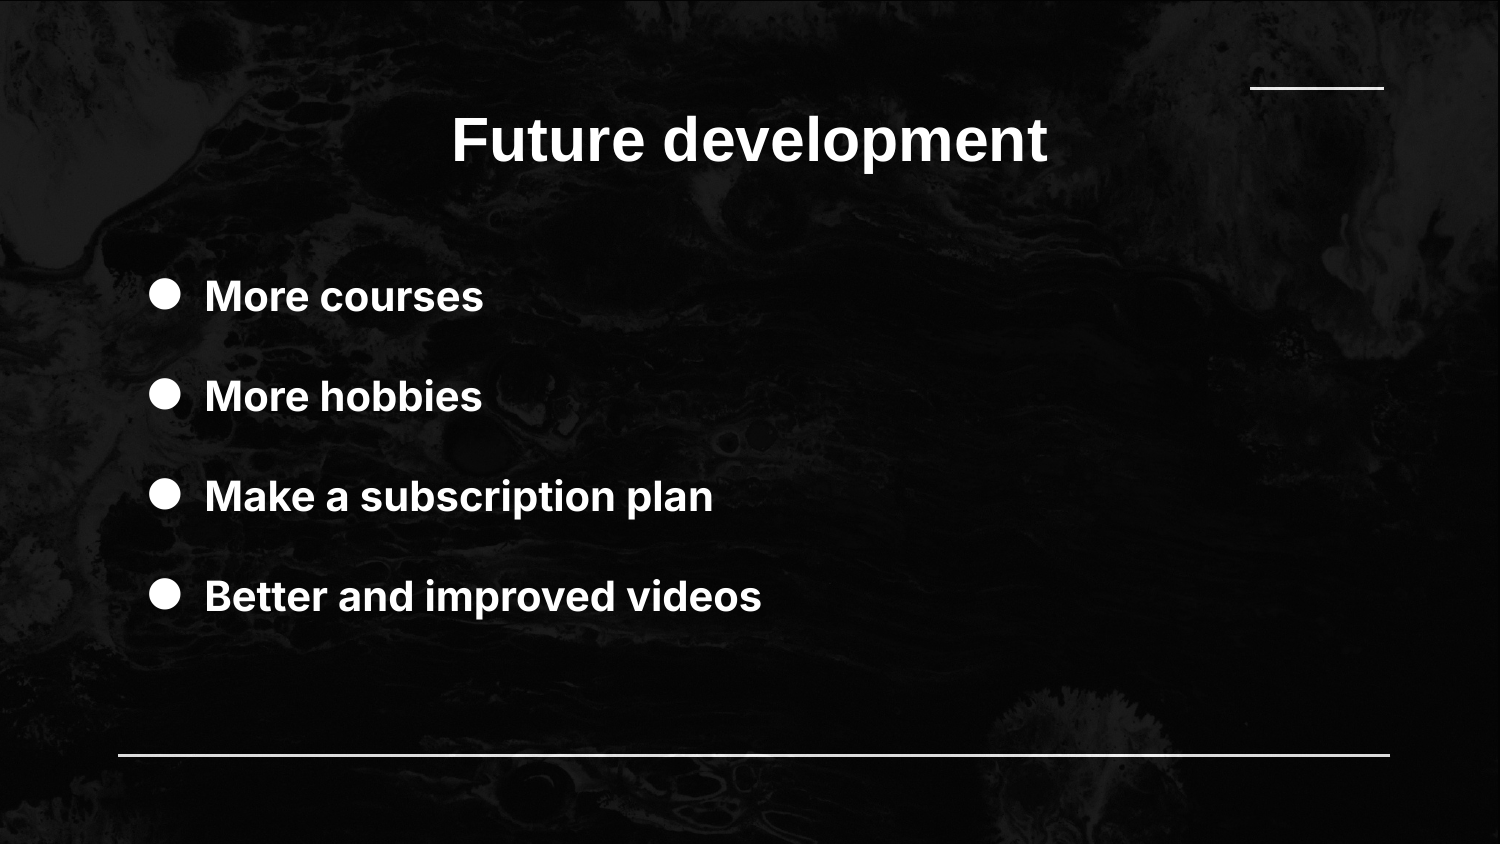

Future development

More courses

More hobbies

Make a subscription plan

Better and improved videos